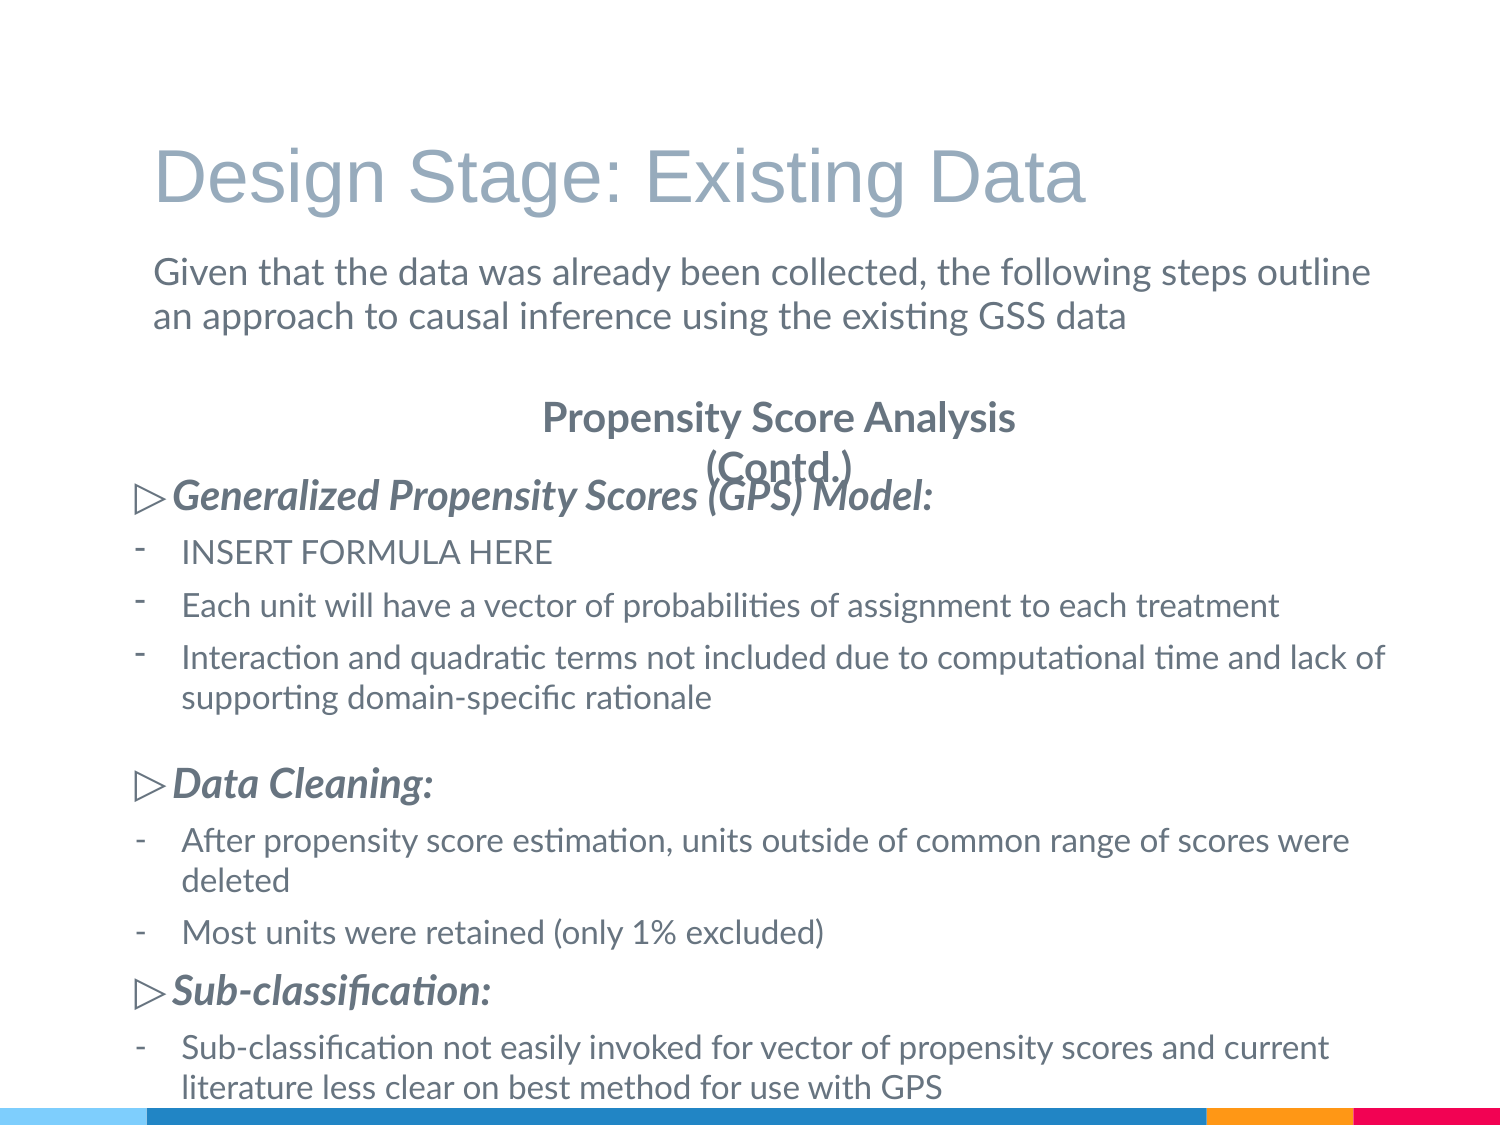

# Design Stage: Existing Data
Given that the data was already been collected, the following steps outline an approach to causal inference using the existing GSS data
Propensity Score Analysis (Contd.)
Generalized Propensity Scores (GPS) Model:
INSERT FORMULA HERE
Each unit will have a vector of probabilities of assignment to each treatment
Interaction and quadratic terms not included due to computational time and lack of supporting domain-specific rationale

Data Cleaning:
After propensity score estimation, units outside of common range of scores were deleted
Most units were retained (only 1% excluded)
Sub-classification:
Sub-classification not easily invoked for vector of propensity scores and current literature less clear on best method for use with GPS